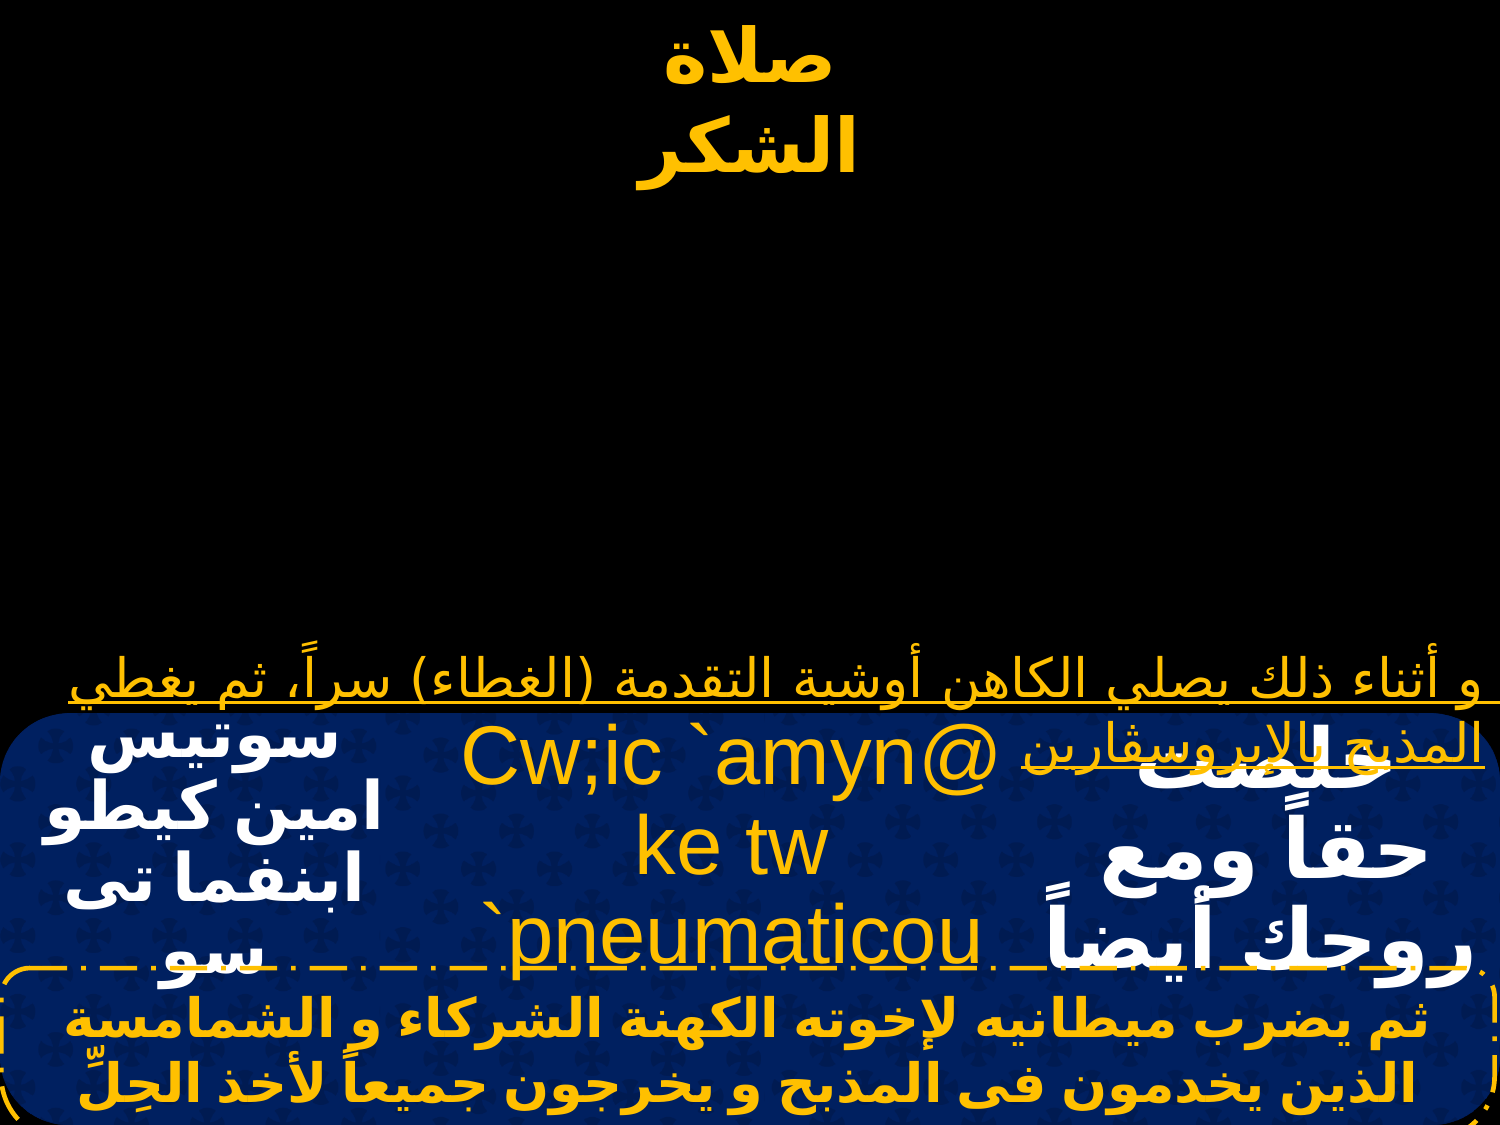

و أثناء ذلك يصلي الكاهن أوشية التقدمة (الغطاء) سراً، ثم يغطي المذبح بالإبروسڤارين
سوتيس امين كيطو ابنفما تى سو
Cw;ic `amyn@ ke tw `pneumaticou
خلصت حقاً ومع روحك أيضاً
ثم يضرب ميطانيه لإخوته الكهنة الشركاء و الشمامسة الذين يخدمون فى المذبح و يخرجون جميعاً لأخذ الحِلِّ